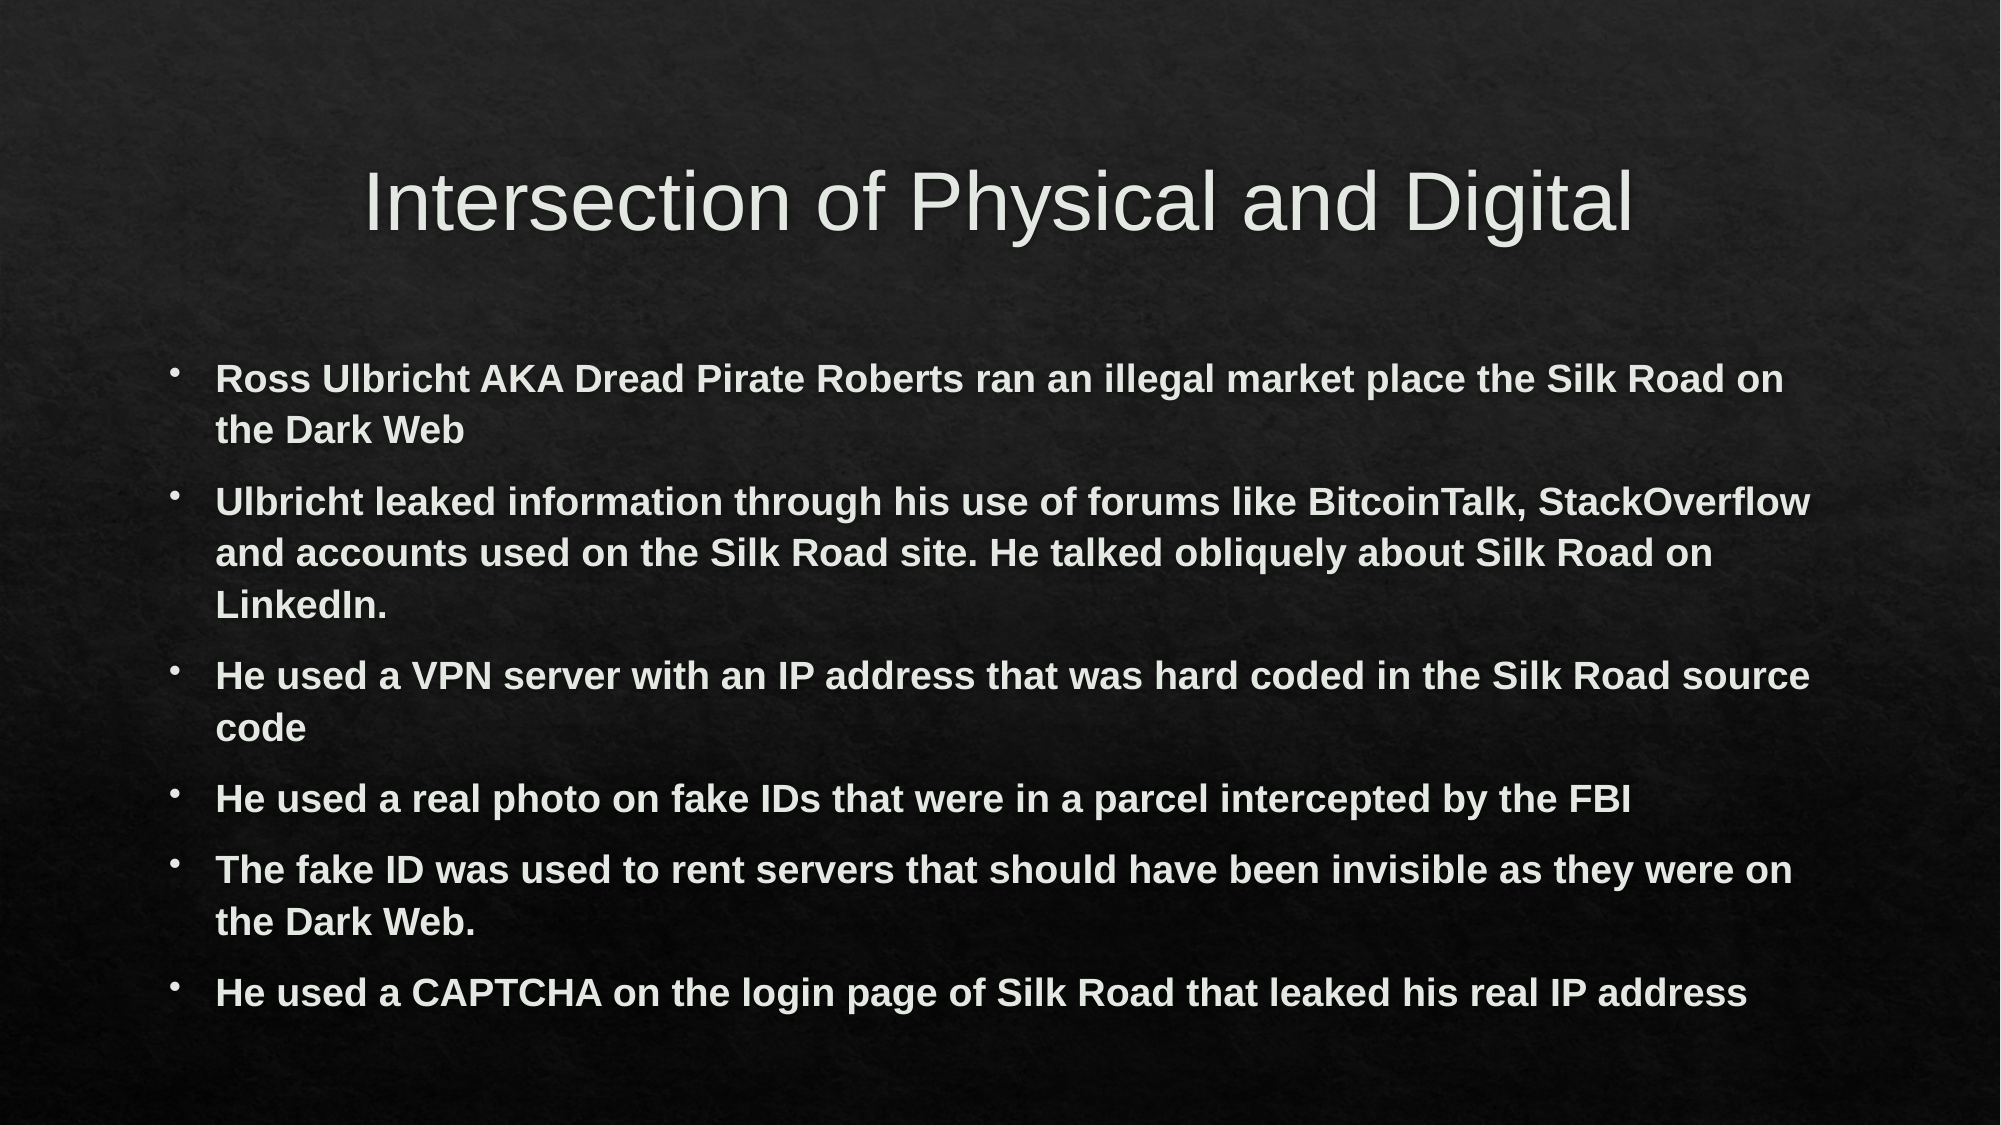

# Intersection of Physical and Digital
Ross Ulbricht AKA Dread Pirate Roberts ran an illegal market place the Silk Road on the Dark Web
Ulbricht leaked information through his use of forums like BitcoinTalk, StackOverflow and accounts used on the Silk Road site. He talked obliquely about Silk Road on LinkedIn.
He used a VPN server with an IP address that was hard coded in the Silk Road source code
He used a real photo on fake IDs that were in a parcel intercepted by the FBI
The fake ID was used to rent servers that should have been invisible as they were on the Dark Web.
He used a CAPTCHA on the login page of Silk Road that leaked his real IP address